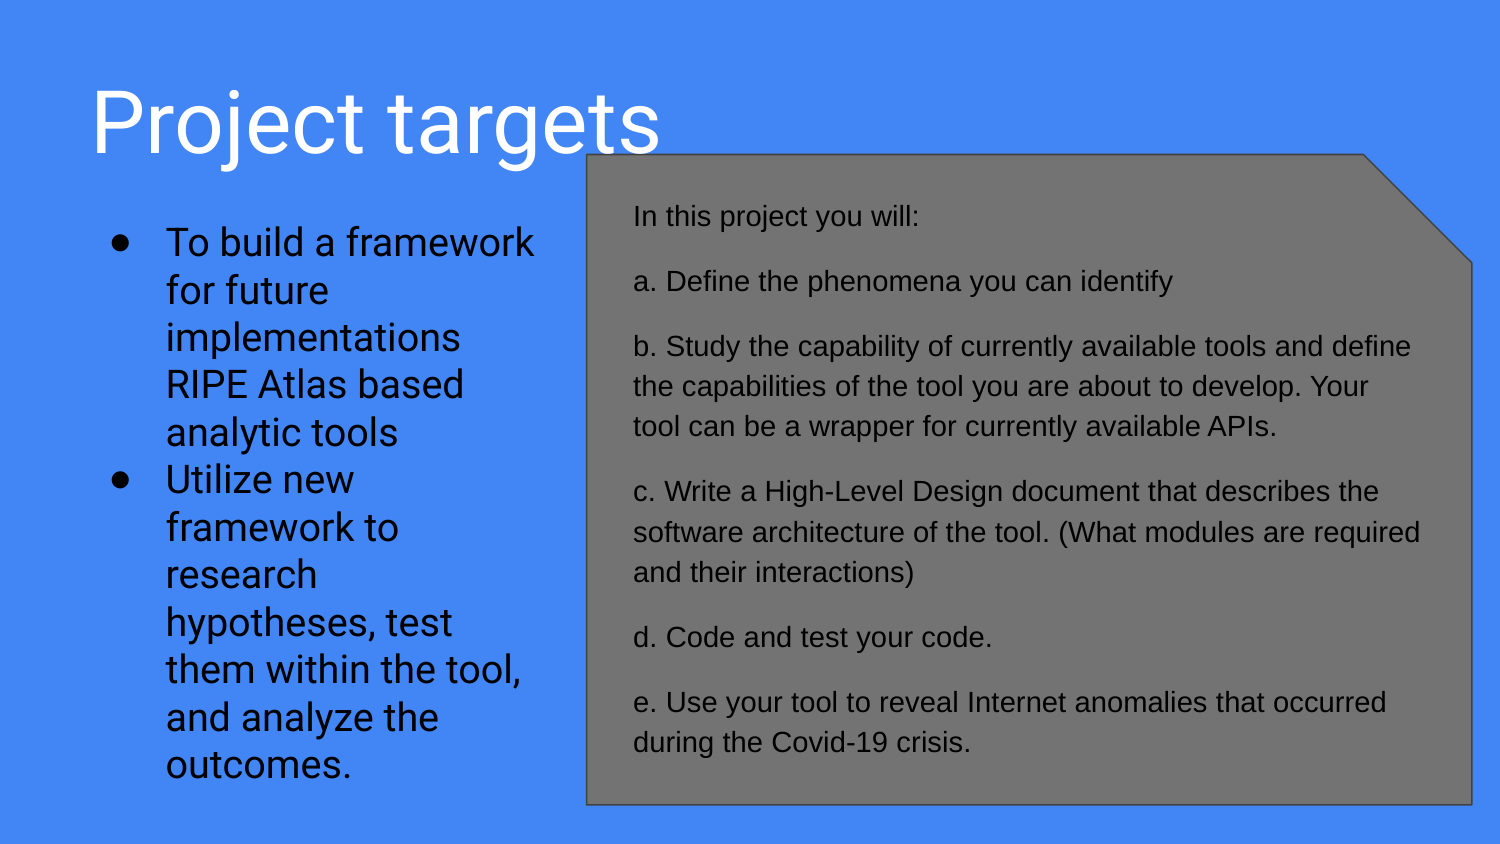

# Project targets

In this project you will:
a. Define the phenomena you can identify
b. Study the capability of currently available tools and define the capabilities of the tool you are about to develop. Your tool can be a wrapper for currently available APIs.
c. Write a High-Level Design document that describes the software architecture of the tool. (What modules are required and their interactions)
d. Code and test your code.
e. Use your tool to reveal Internet anomalies that occurred during the Covid-19 crisis.
To build a framework for future implementations RIPE Atlas based analytic tools
Utilize new framework to research hypotheses, test them within the tool, and analyze the outcomes.